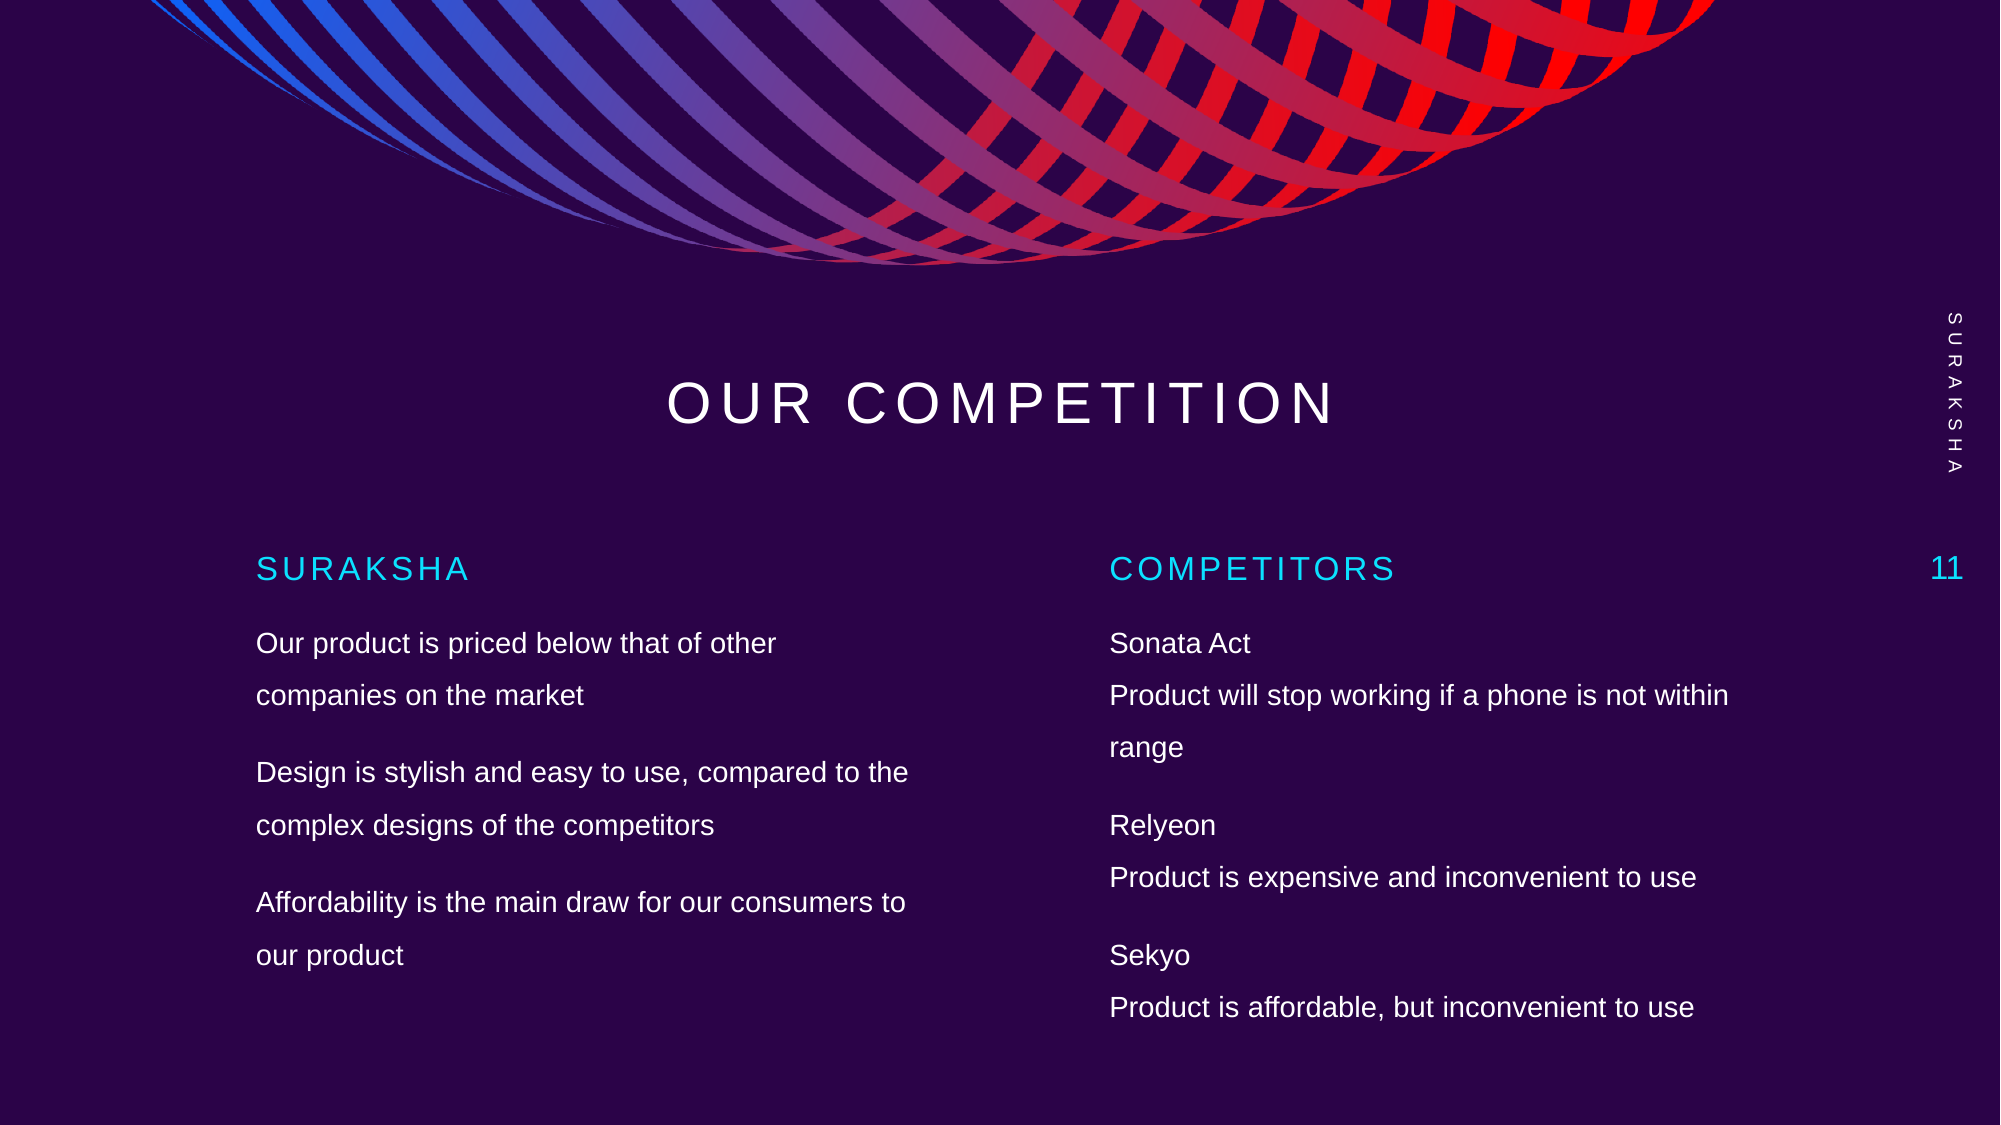

Suraksha
# Our competition
11
Suraksha
competitors
Our product is priced below that of other companies on the market​
Design is stylish and easy to use, compared to the complex designs of the competitors​
Affordability is the main draw for our consumers to our product​

Sonata Act
Product will stop working if a phone is not within range​
Relyeon
Product is expensive and inconvenient to use​
Sekyo ​
Product is affordable, but inconvenient to use